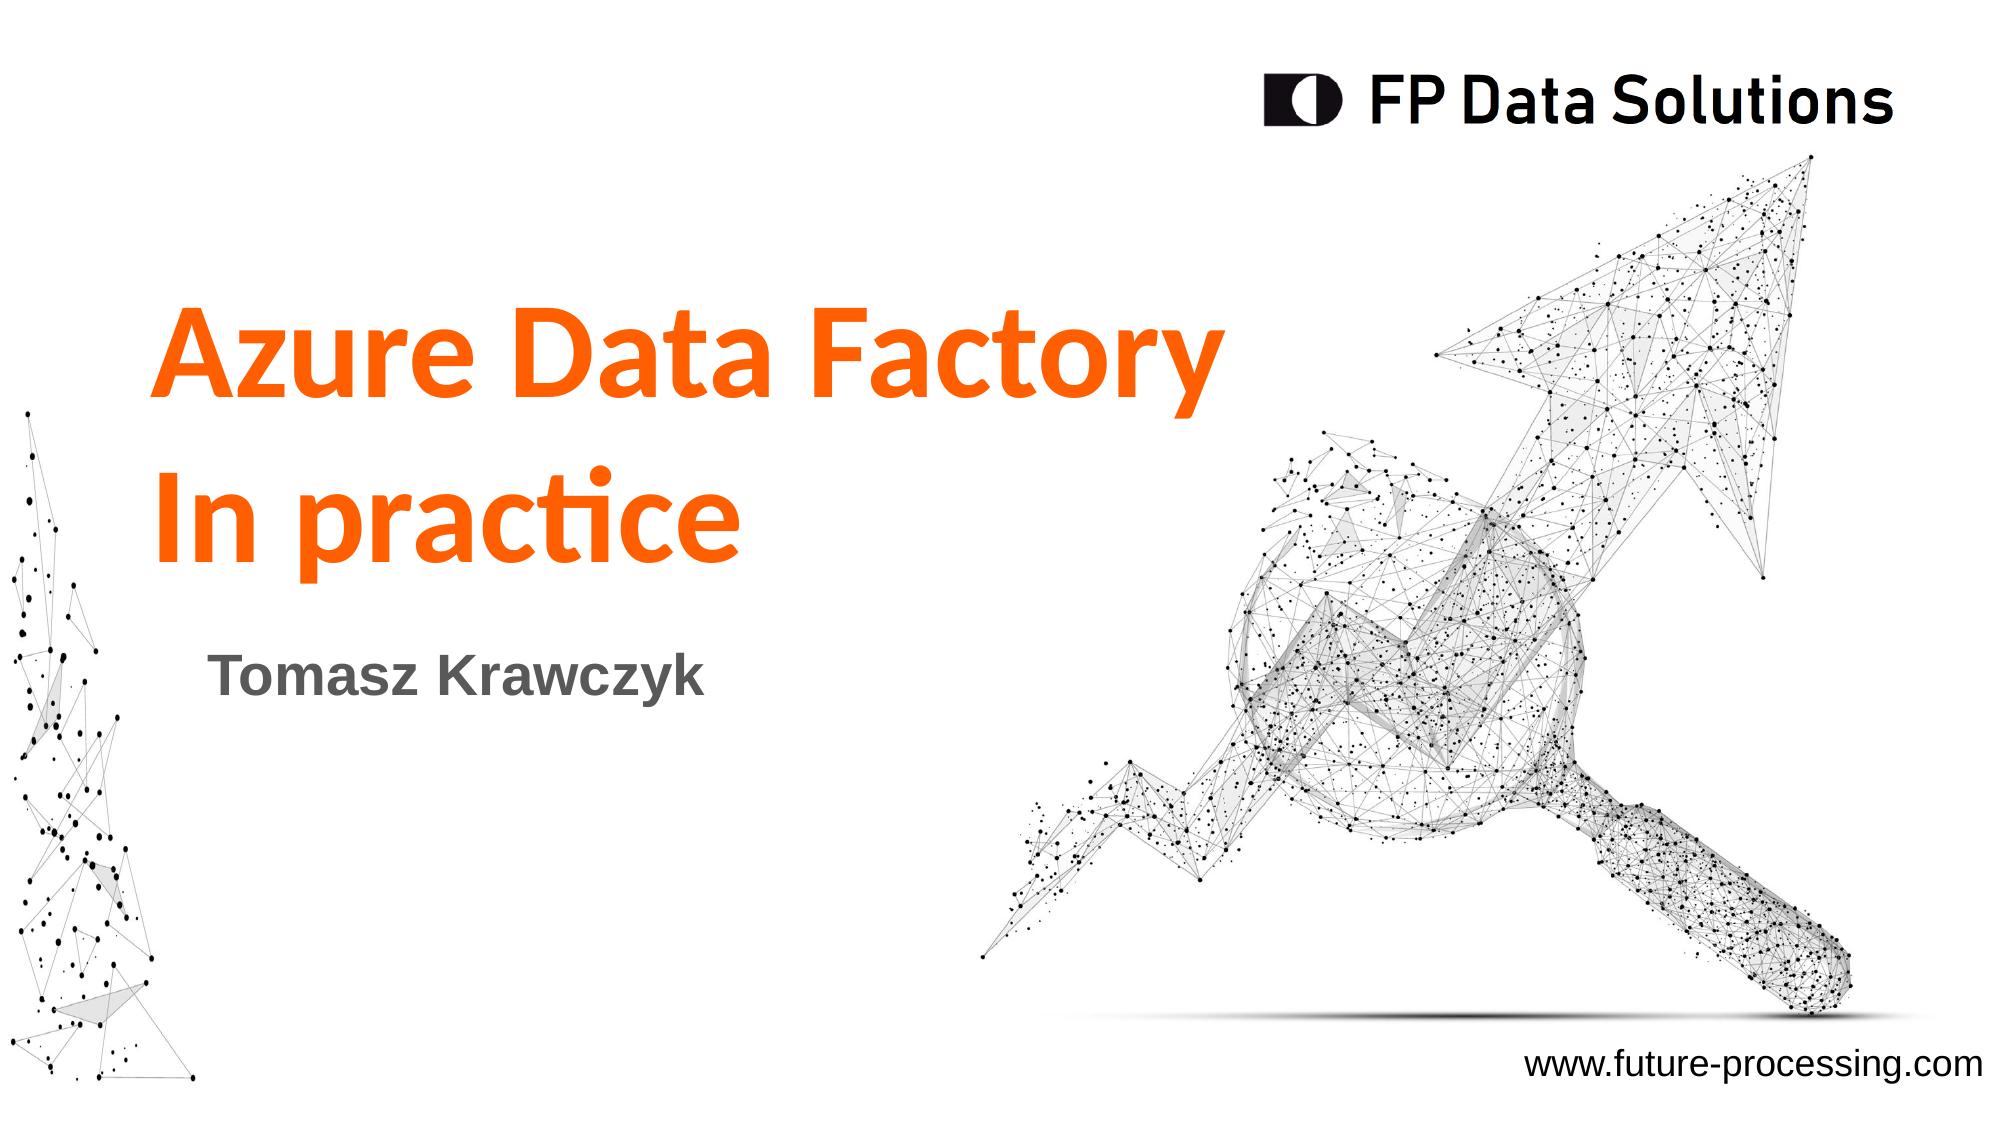

Azure Data Factory
In practice
Tomasz Krawczyk